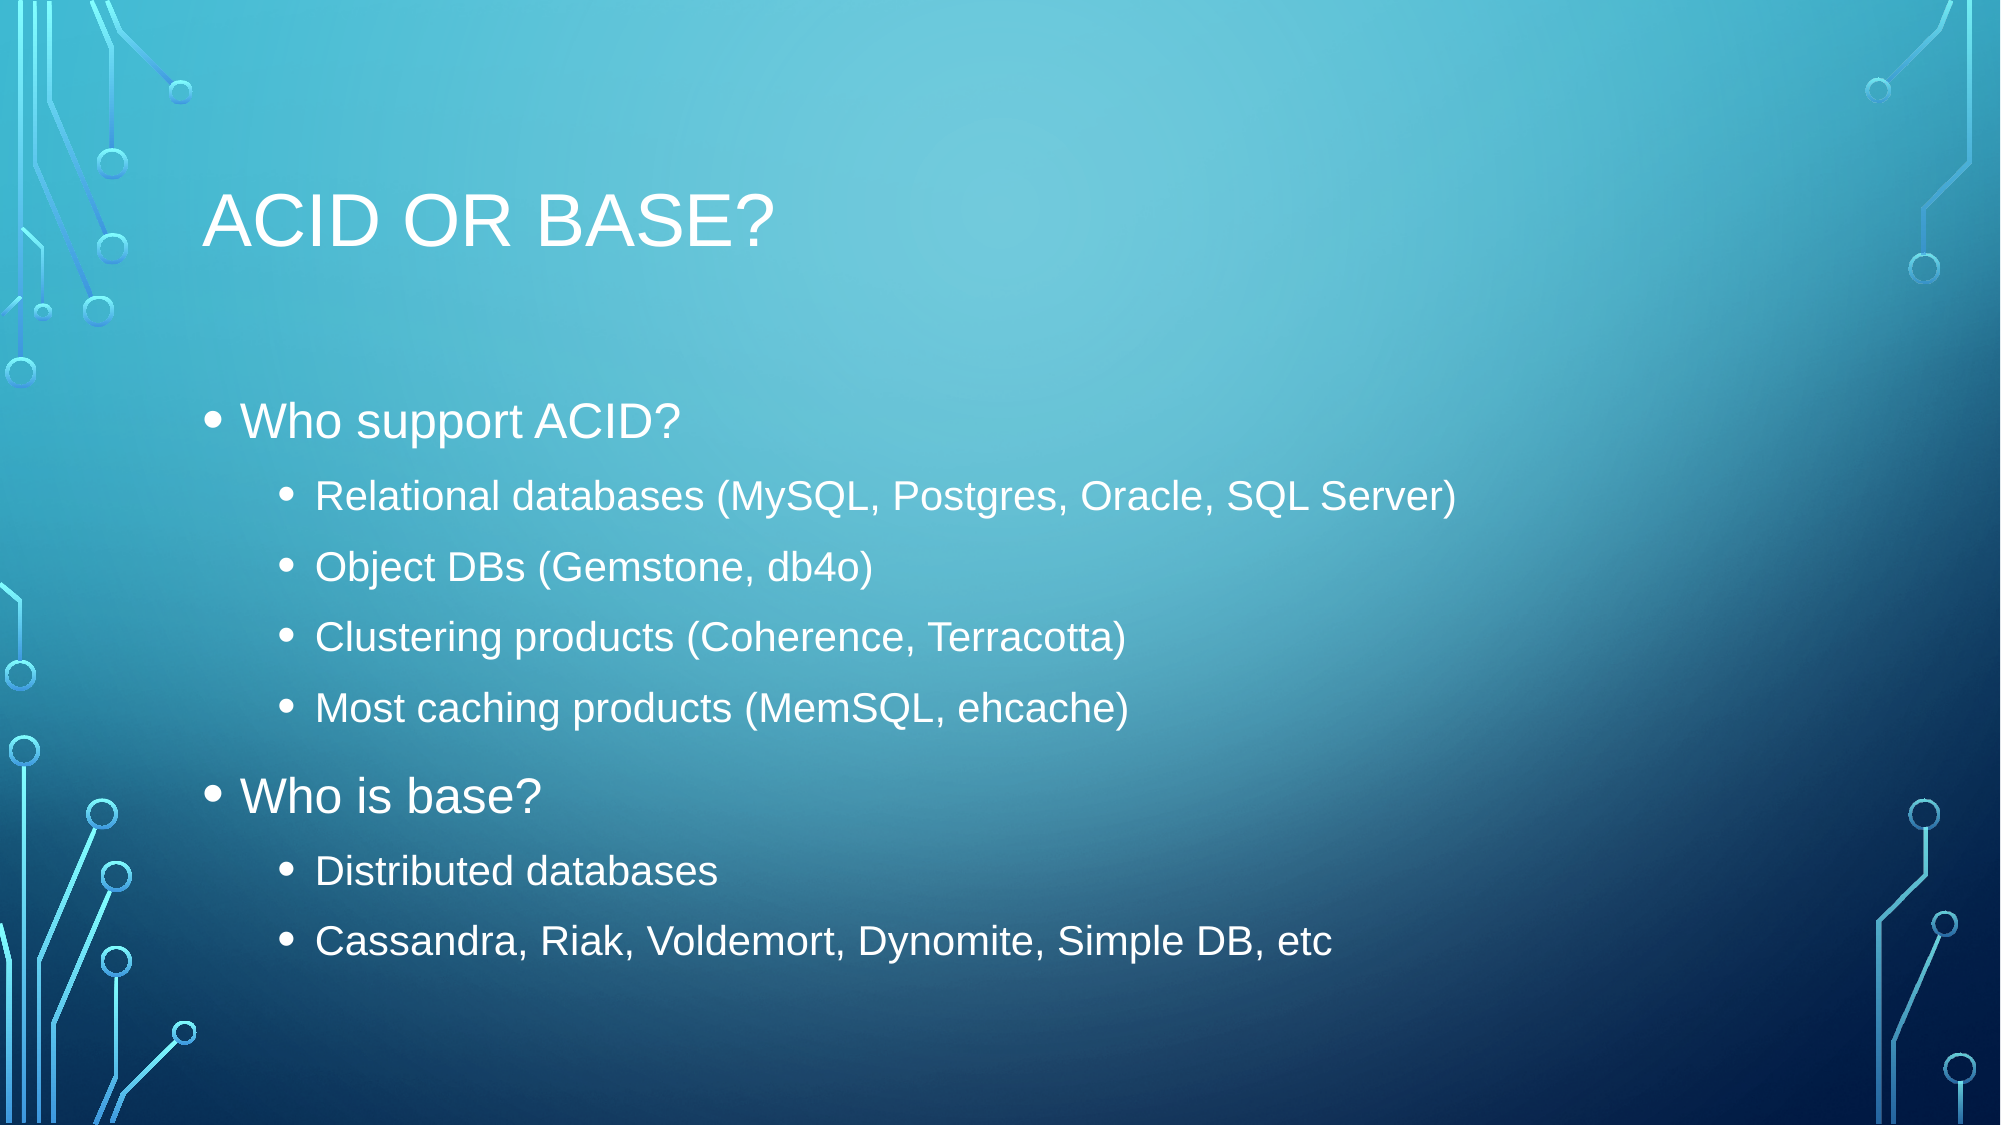

# ACID or Base?
Who support ACID?
Relational databases (MySQL, Postgres, Oracle, SQL Server)
Object DBs (Gemstone, db4o)
Clustering products (Coherence, Terracotta)
Most caching products (MemSQL, ehcache)
Who is base?
Distributed databases
Cassandra, Riak, Voldemort, Dynomite, Simple DB, etc